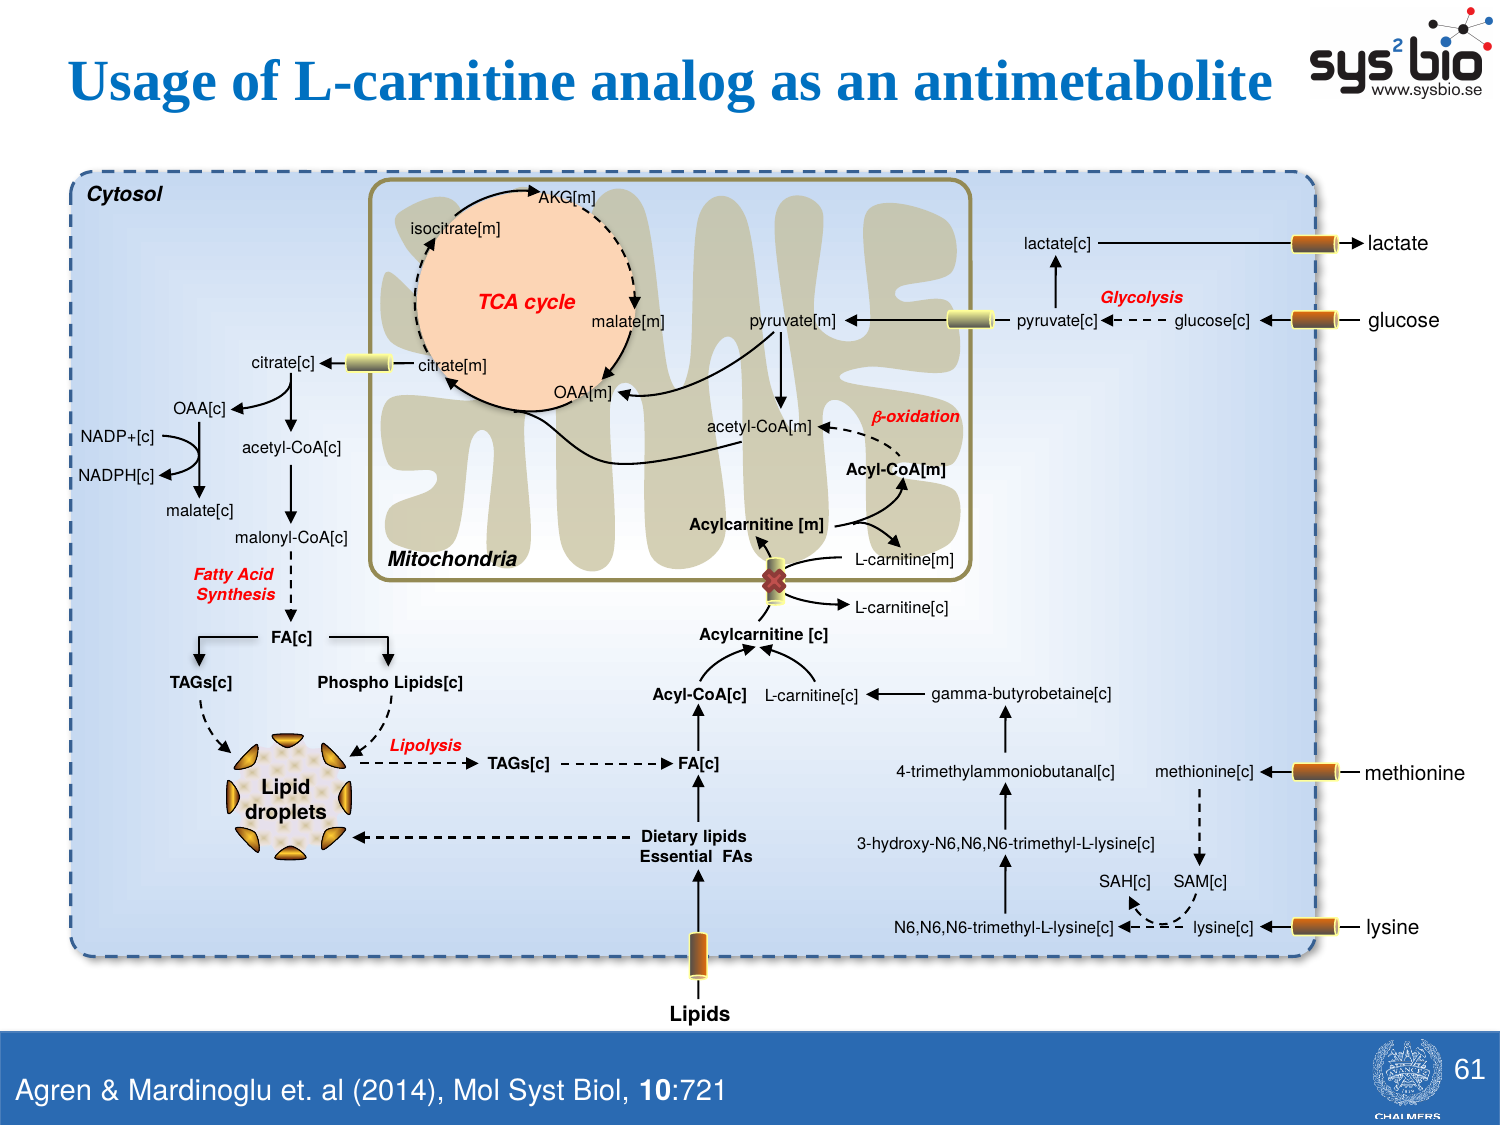

Usage of L-carnitine analog as an antimetabolite

Cytosol

AKG[m]

TCA cycle

isocitrate[m]

lactate
lactate[c]

Glycolysis

glucose
pyruvate[m]
pyruvate[c]
glucose[c]
malate[m]

citrate[c]
citrate[m]

OAA[m]

OAA[c]
β-oxidation

acetyl-CoA[m]
NADP+[c]
acetyl-CoA[c]

Acyl-CoA[m]
NADPH[c]

malate[c]

Acylcarnitine [m]

malonyl-CoA[c]

Mitochondria
L-carnitine[m]
Fatty Acid
Synthesis

L-carnitine[c]

Acylcarnitine [c]
FA[c]
TAGs[c]
Phospho Lipids[c]
gamma-butyrobetaine[c]
Acyl-CoA[c]
L-carnitine[c]

Lipolysis

Lipid droplets

TAGs[c]
FA[c]

methionine
methionine[c]
4-trimethylammoniobutanal[c]

Dietary lipids
Essential  FAs
3-hydroxy-N6,N6,N6-trimethyl-L-lysine[c]

SAH[c]
SAM[c]

lysine
N6,N6,N6-trimethyl-L-lysine[c]
lysine[c]

Lipids
61
Agren & Mardinoglu et. al (2014), Mol Syst Biol, 10:721